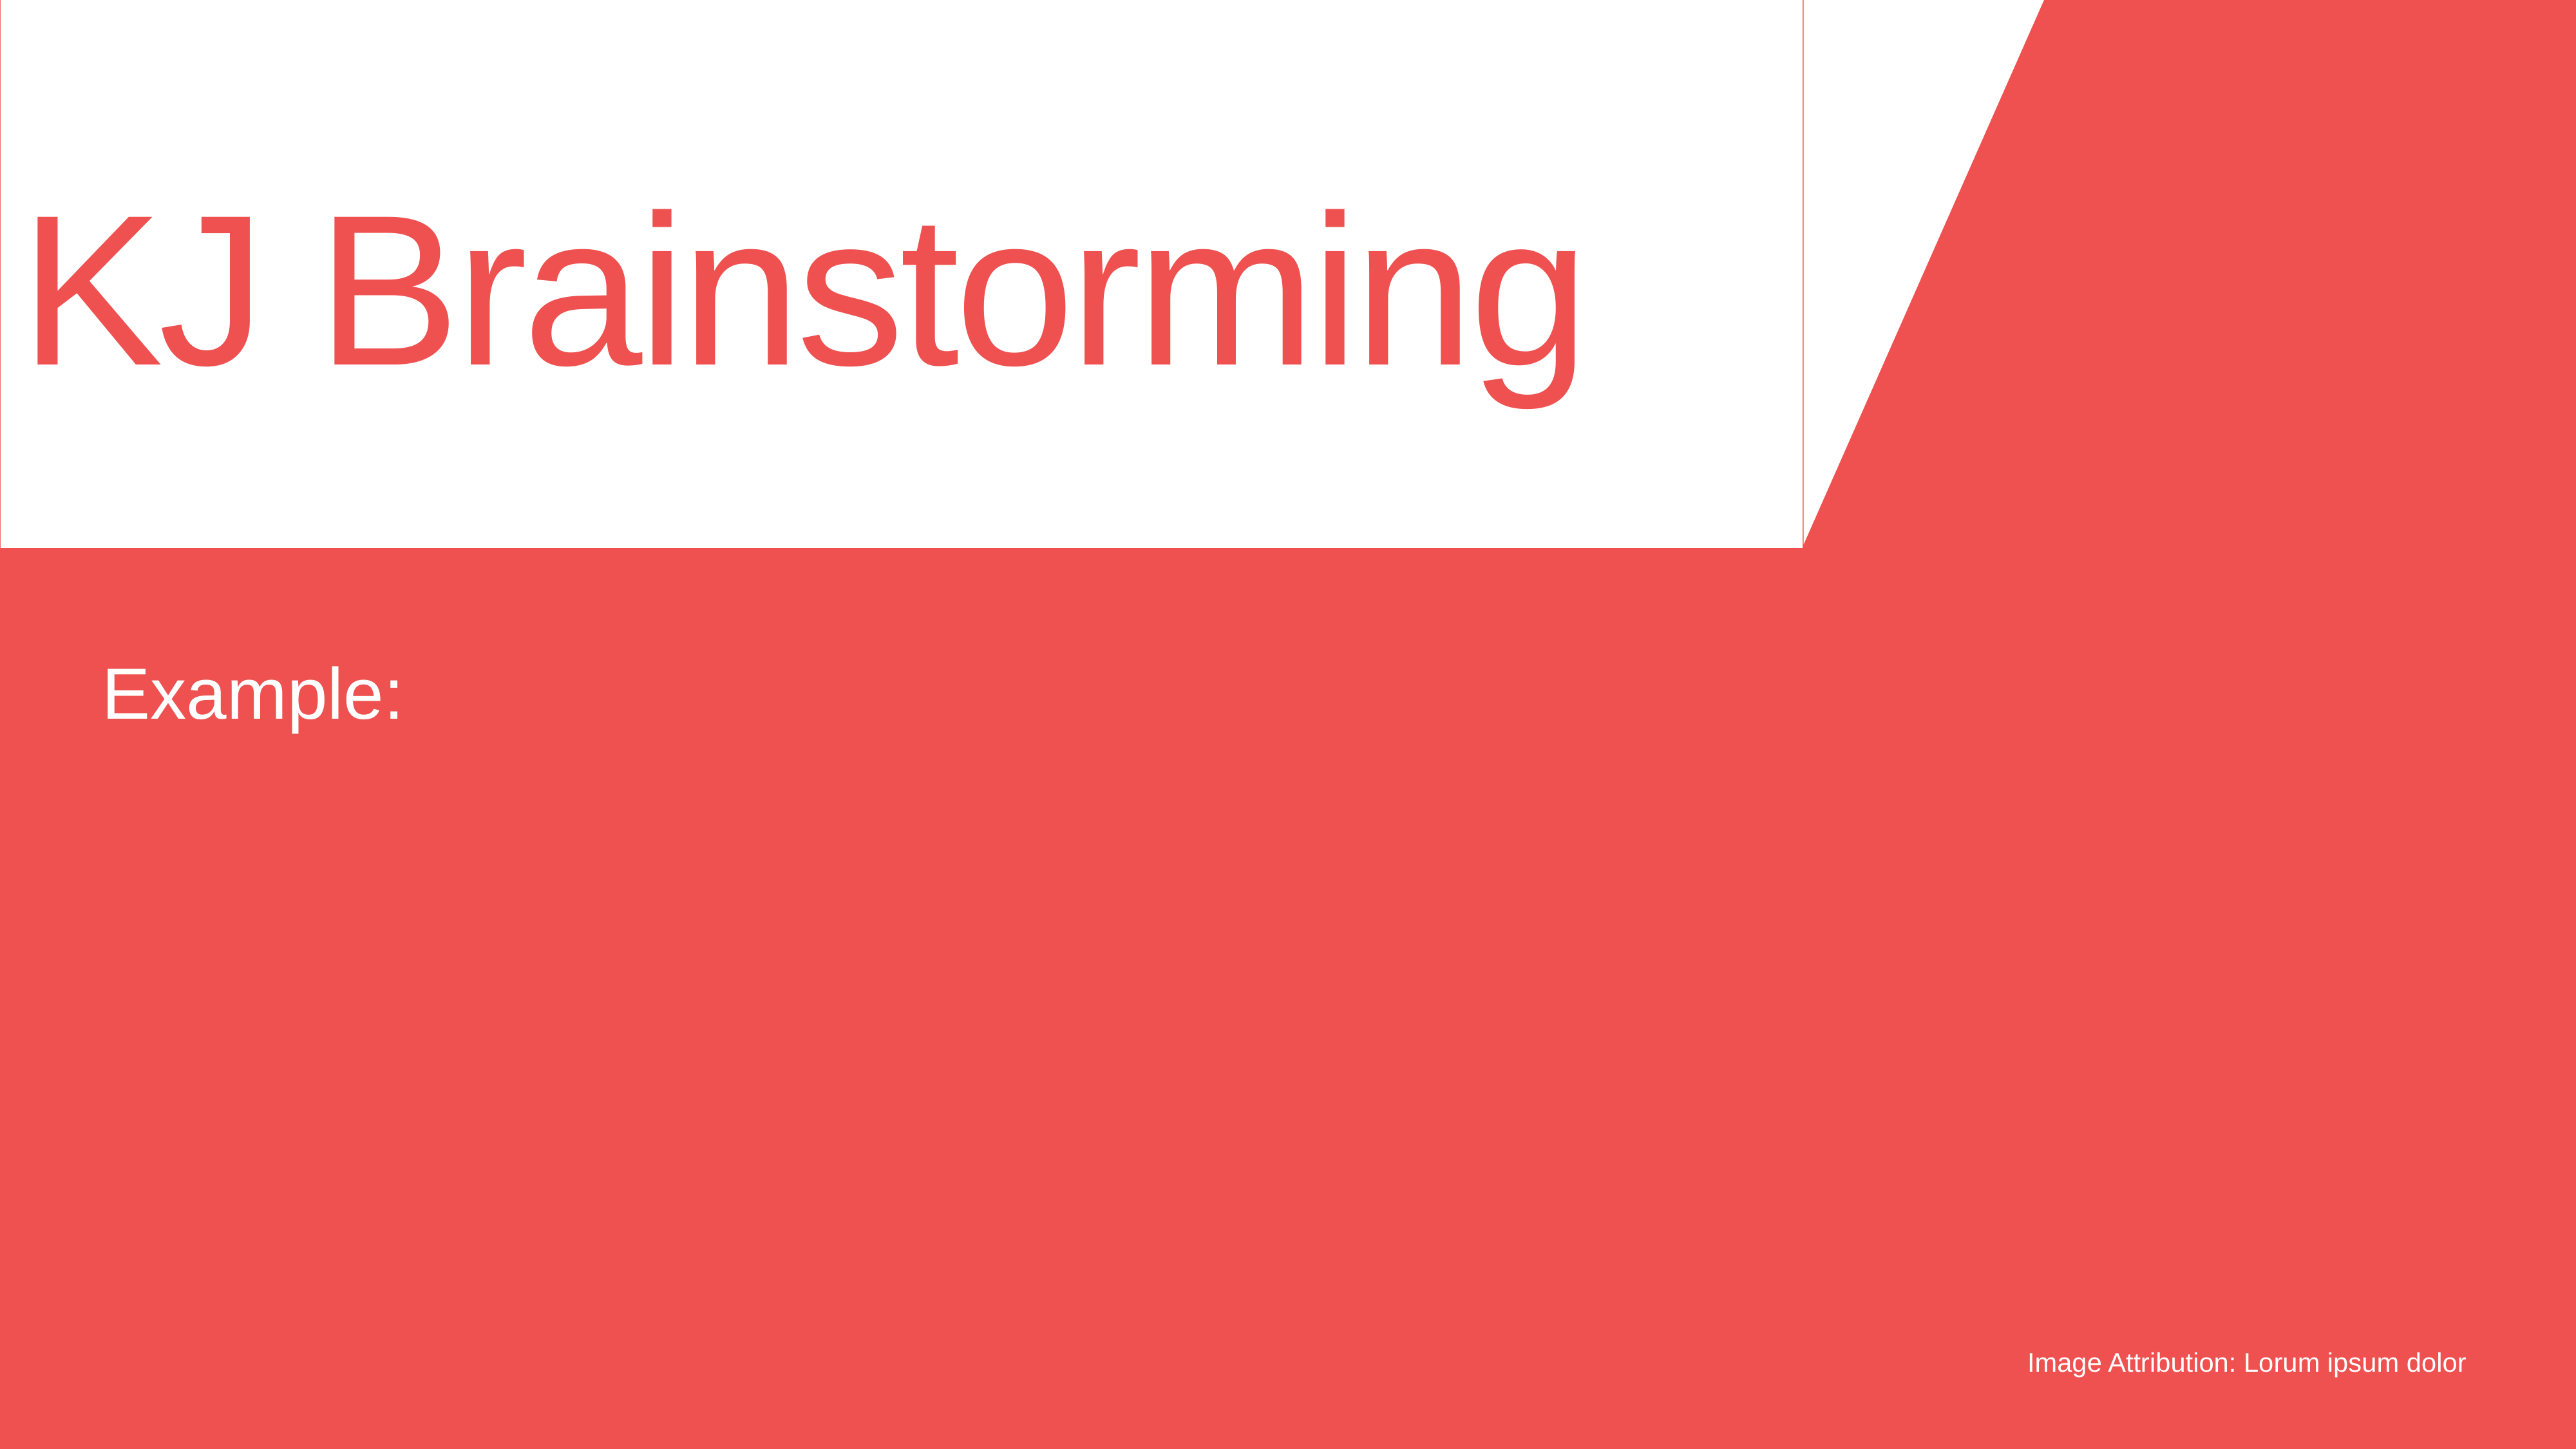

KJ Brainstorming

Image Attribution: Lorum ipsum dolor
Example: